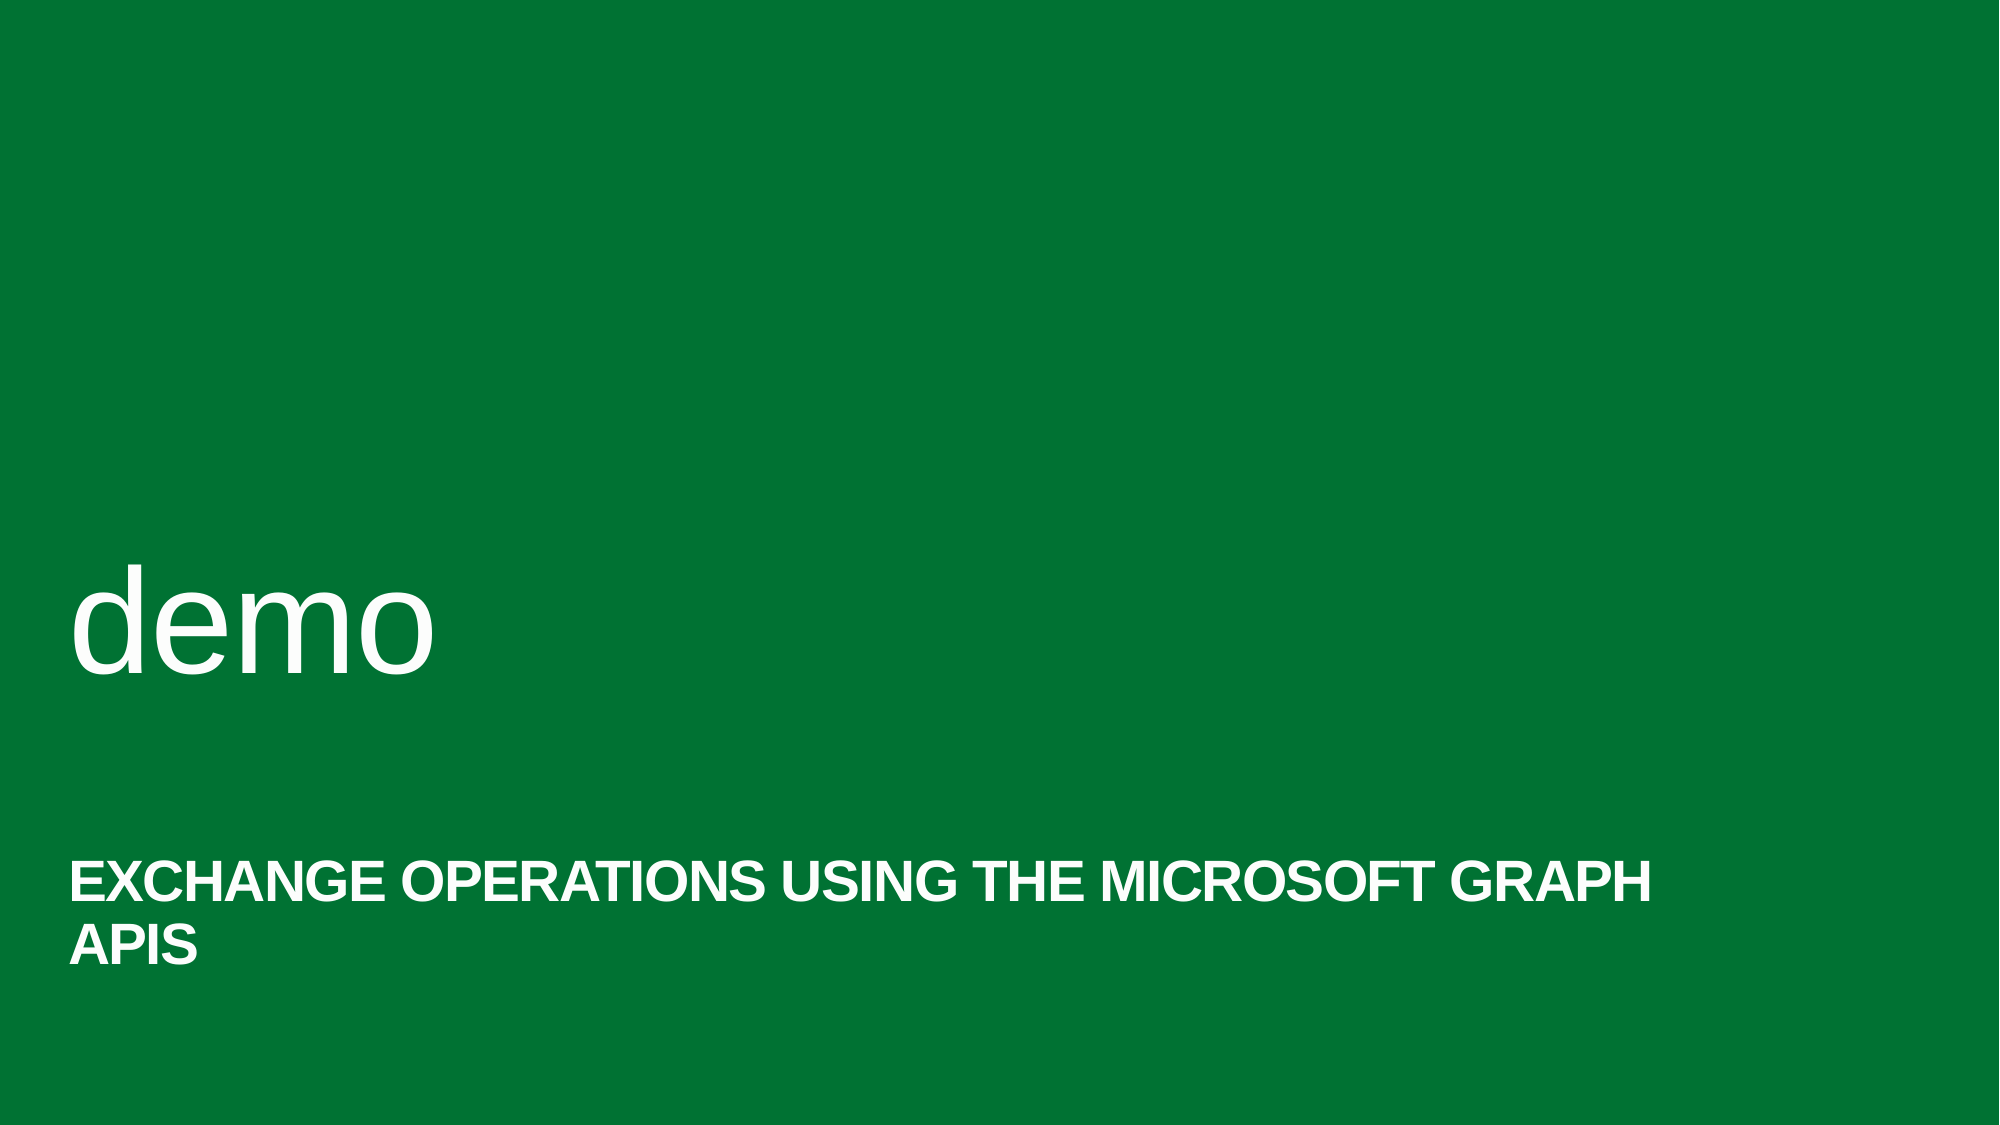

demo
Exchange Operations using the Microsoft GRAPH APIs